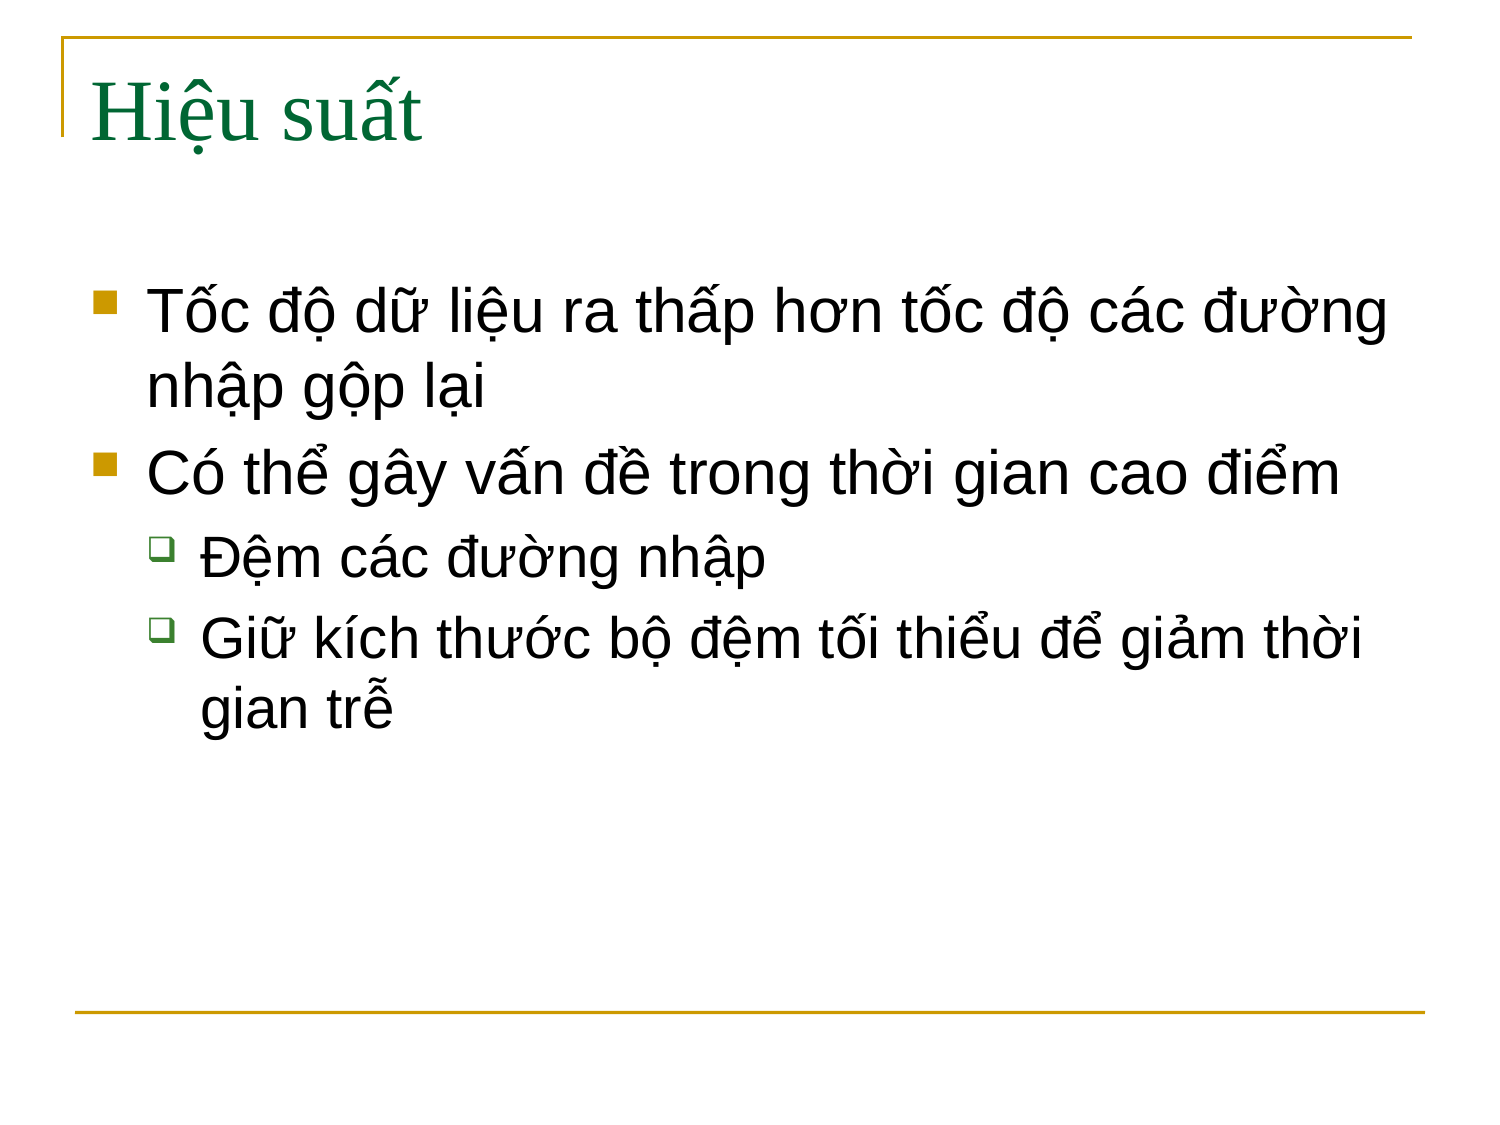

# Hiệu suất
Tốc độ dữ liệu ra thấp hơn tốc độ các đường nhập gộp lại
Có thể gây vấn đề trong thời gian cao điểm
Đệm các đường nhập
Giữ kích thước bộ đệm tối thiểu để giảm thời gian trễ